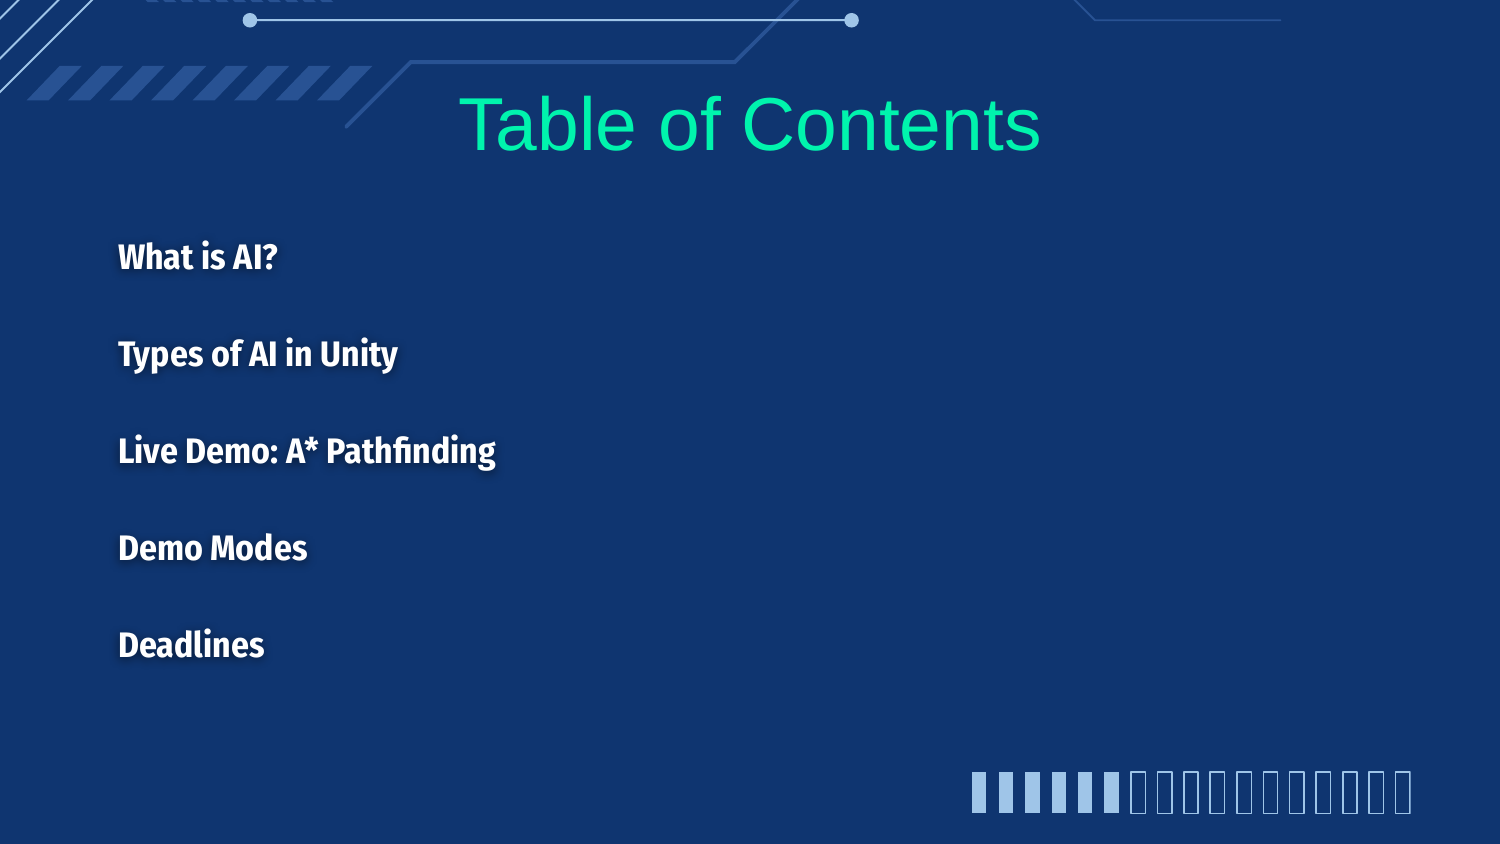

# Table of Contents
What is AI?
Types of AI in Unity
Live Demo: A* Pathfinding
Demo Modes
Deadlines